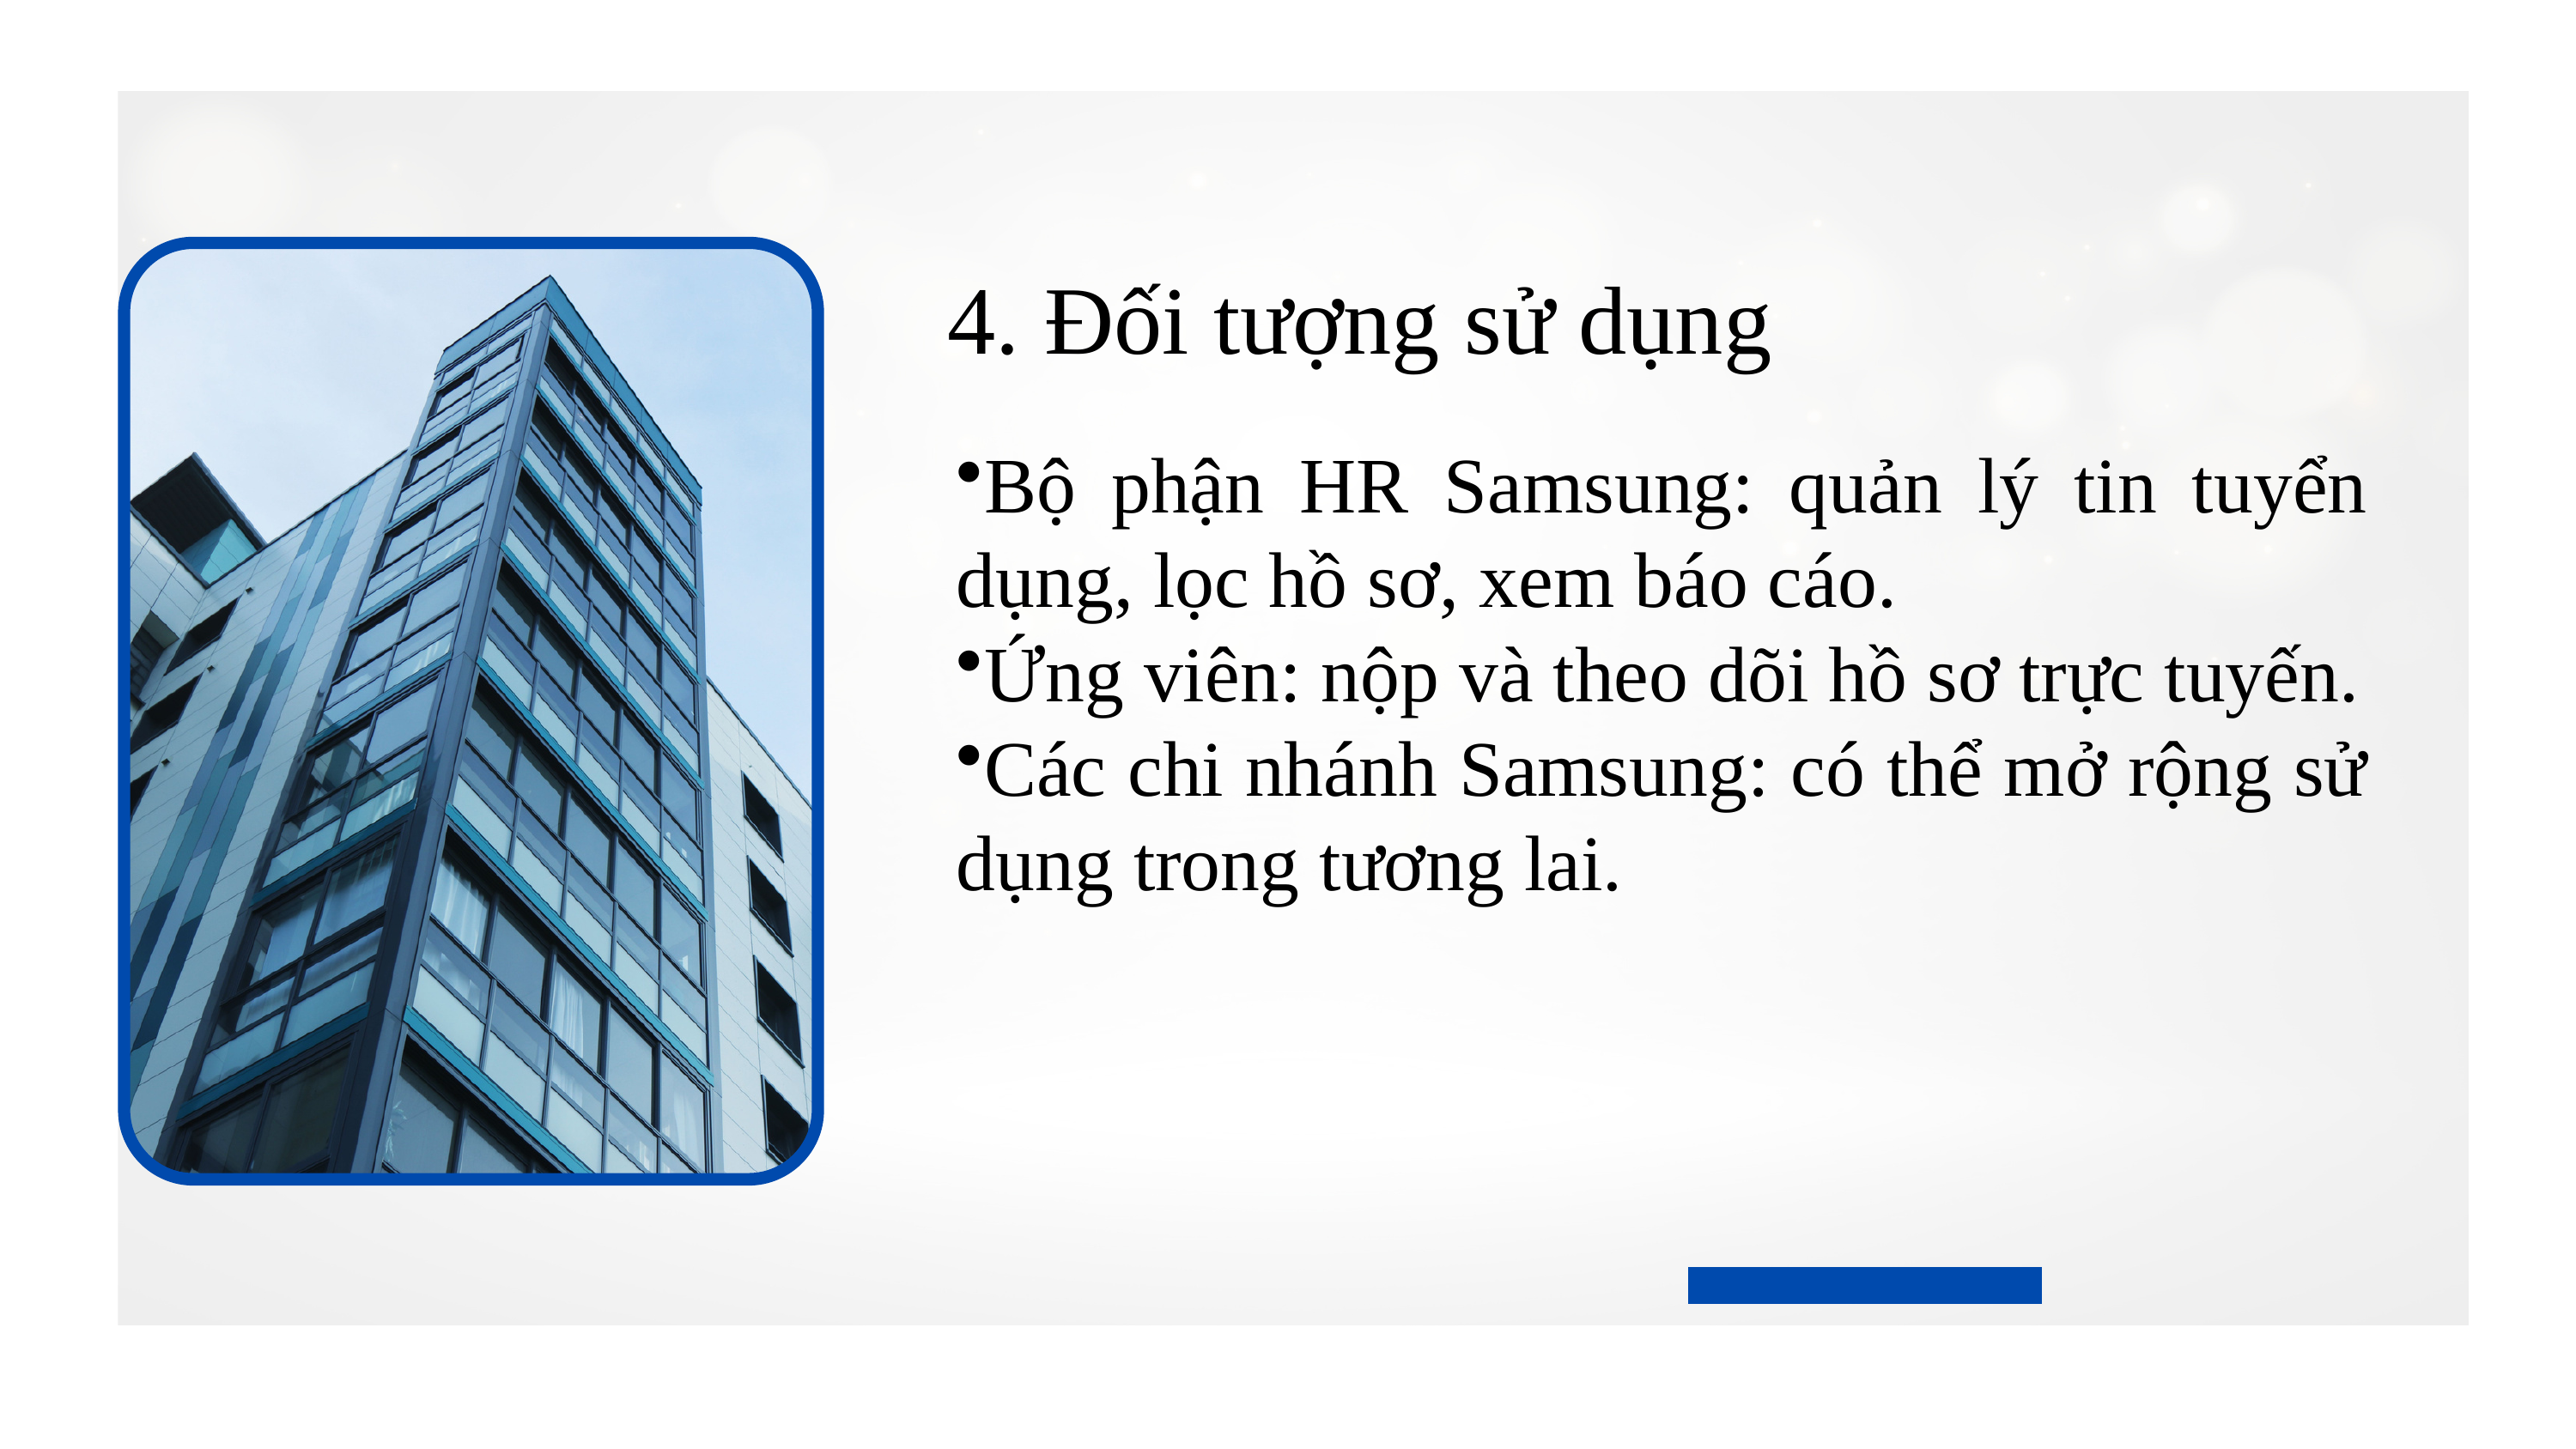

4. Đối tượng sử dụng
Bộ phận HR Samsung: quản lý tin tuyển dụng, lọc hồ sơ, xem báo cáo.
Ứng viên: nộp và theo dõi hồ sơ trực tuyến.
Các chi nhánh Samsung: có thể mở rộng sử dụng trong tương lai.